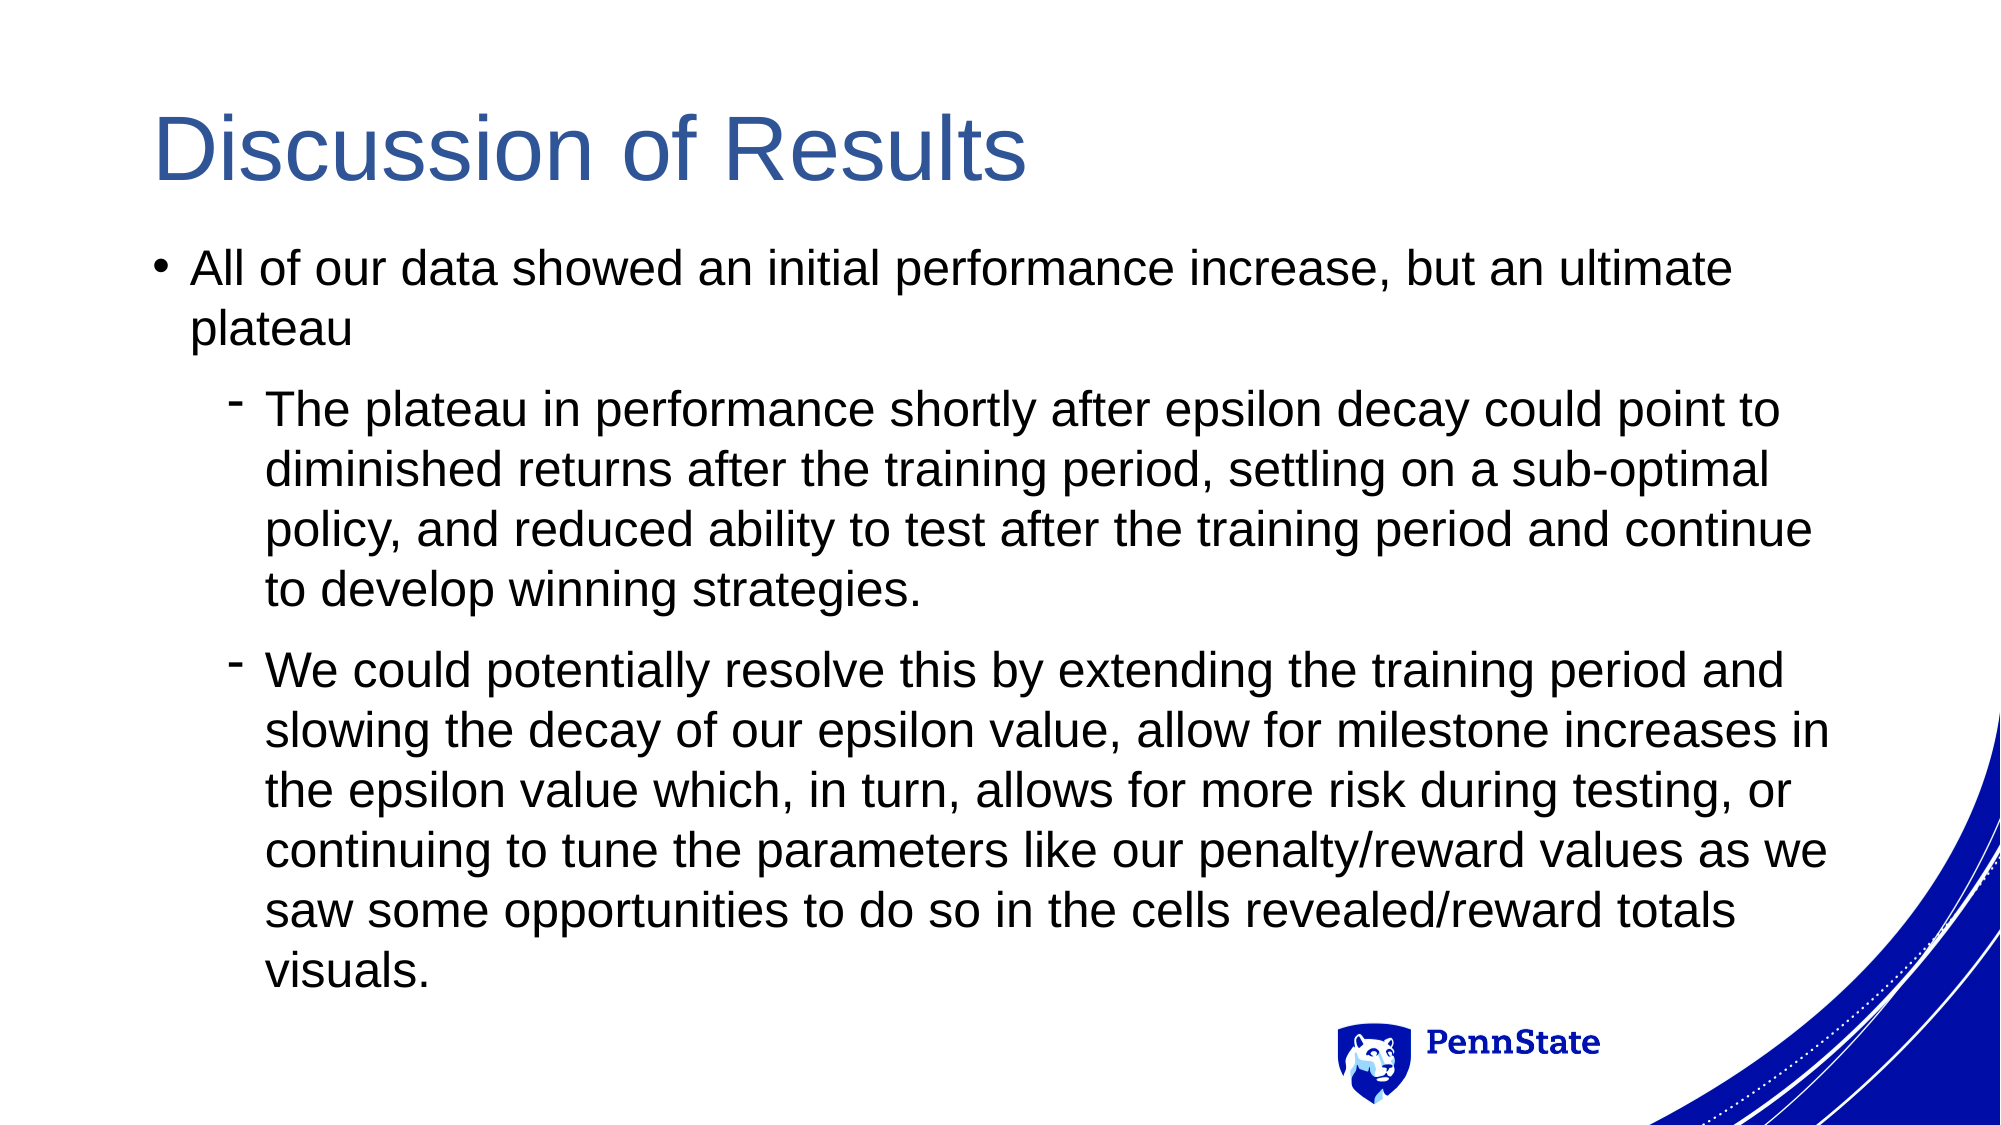

Discussion of Results
All of our data showed an initial performance increase, but an ultimate plateau
The plateau in performance shortly after epsilon decay could point to diminished returns after the training period, settling on a sub-optimal policy, and reduced ability to test after the training period and continue to develop winning strategies.
We could potentially resolve this by extending the training period and slowing the decay of our epsilon value, allow for milestone increases in the epsilon value which, in turn, allows for more risk during testing, or continuing to tune the parameters like our penalty/reward values as we saw some opportunities to do so in the cells revealed/reward totals visuals.